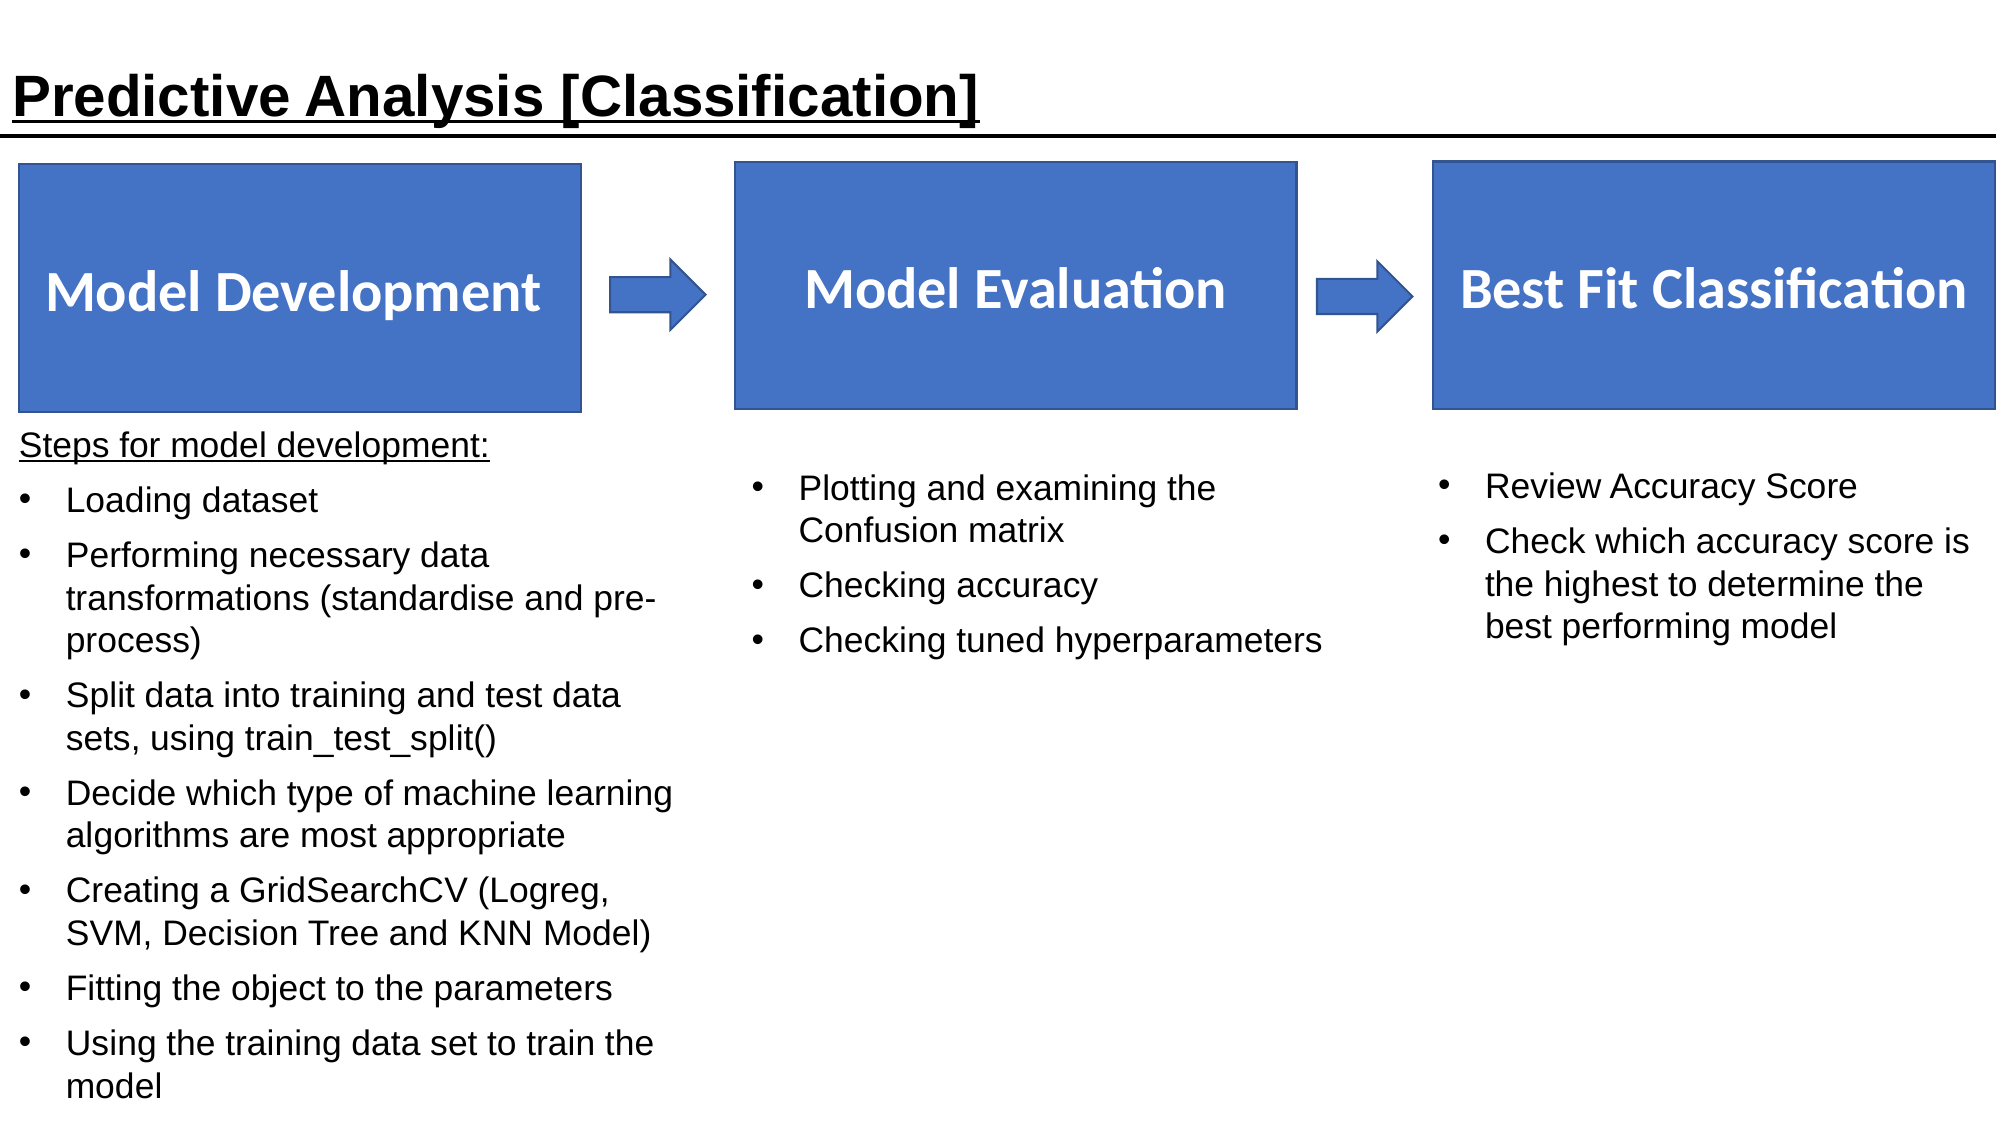

Predictive Analysis [Classification]
Best Fit Classification
Model Evaluation
Model Development

Steps for model development:
Loading dataset
Performing necessary data transformations (standardise and pre-process)
Split data into training and test data sets, using train_test_split()
Decide which type of machine learning algorithms are most appropriate
Creating a GridSearchCV (Logreg, SVM, Decision Tree and KNN Model)
Fitting the object to the parameters
Using the training data set to train the model
Review Accuracy Score
Check which accuracy score is the highest to determine the best performing model
Plotting and examining the Confusion matrix
Checking accuracy
Checking tuned hyperparameters